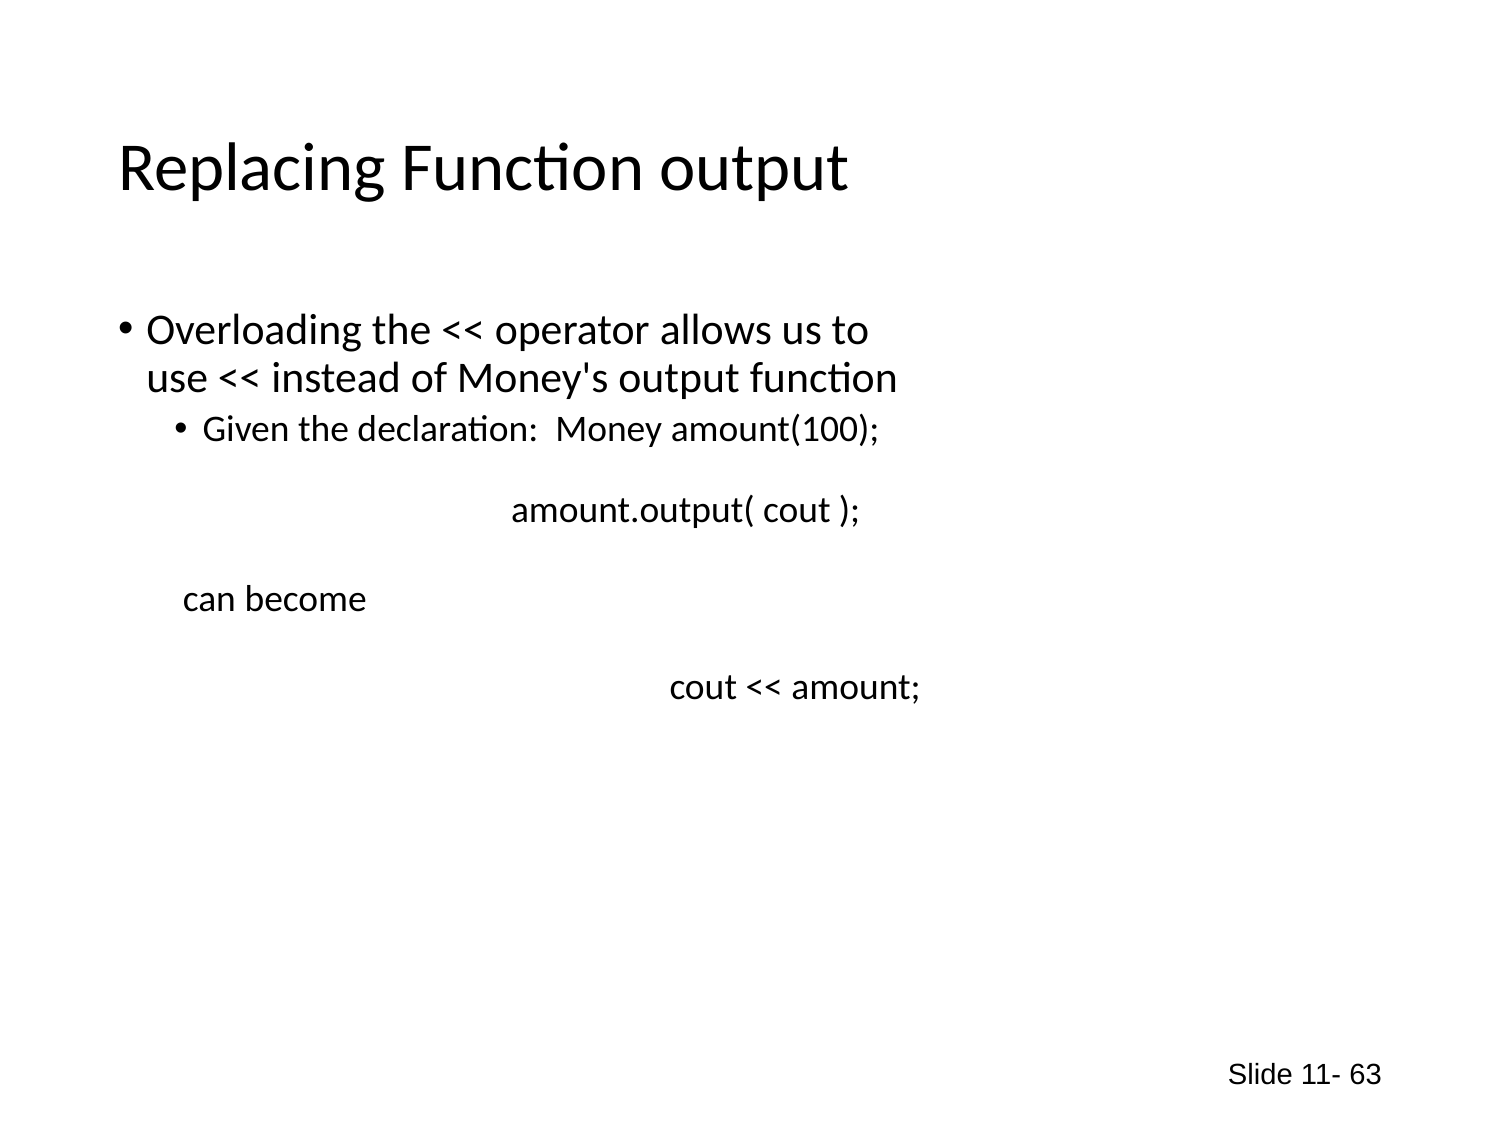

# Replacing Function output
Overloading the << operator allows us to
use << instead of Money's output function
Given the declaration:  Money amount(100);
         		 amount.output( cout );
 can become
 			  	  cout << amount;
Slide 11- 63